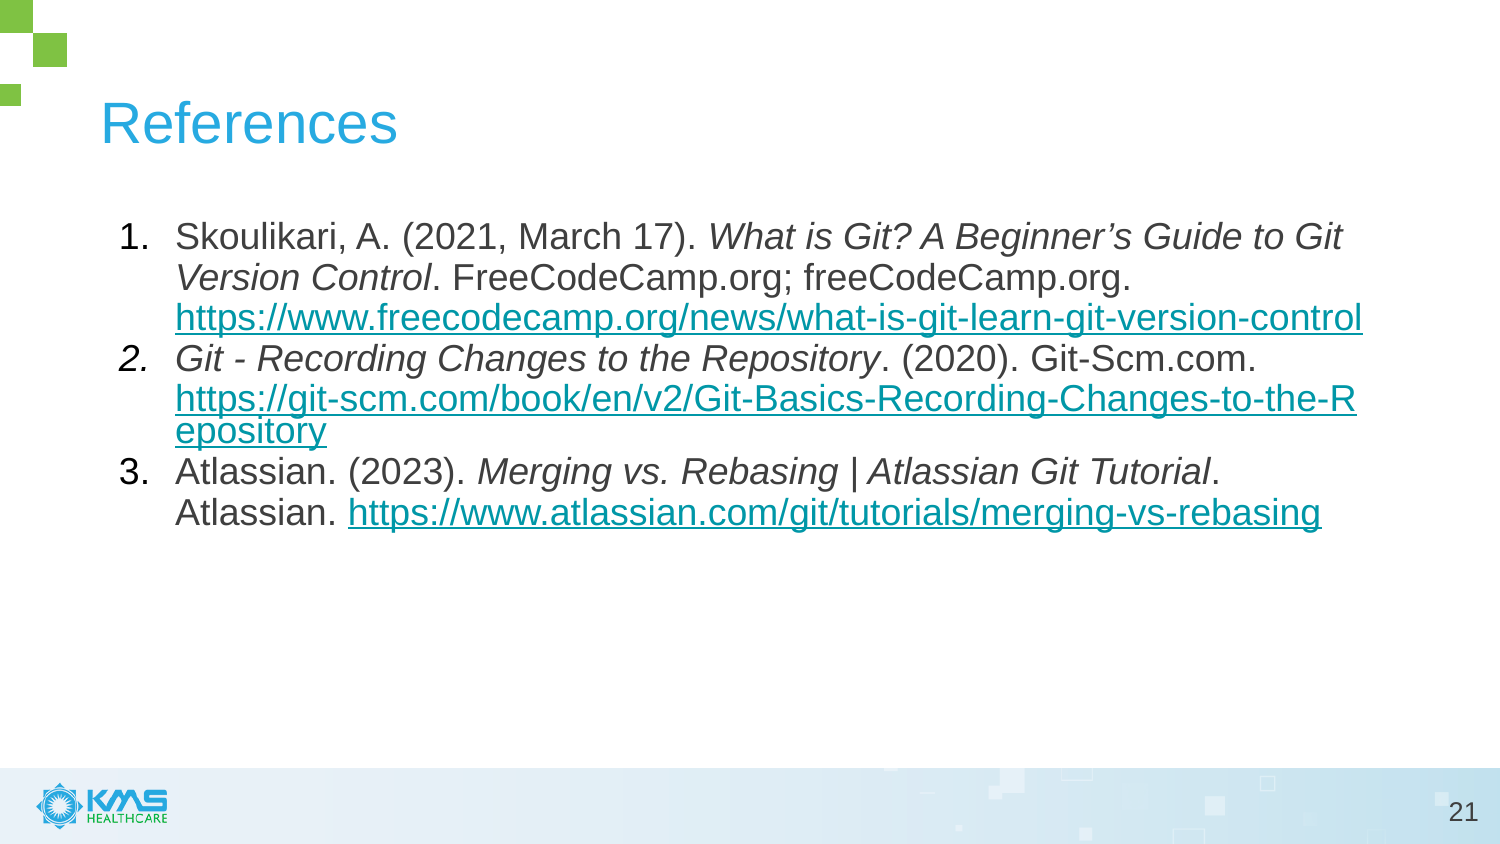

# References
Skoulikari, A. (2021, March 17). What is Git? A Beginner’s Guide to Git Version Control. FreeCodeCamp.org; freeCodeCamp.org. https://www.freecodecamp.org/news/what-is-git-learn-git-version-control
Git - Recording Changes to the Repository. (2020). Git-Scm.com. https://git-scm.com/book/en/v2/Git-Basics-Recording-Changes-to-the-Repository
Atlassian. (2023). Merging vs. Rebasing | Atlassian Git Tutorial. Atlassian. https://www.atlassian.com/git/tutorials/merging-vs-rebasing

21